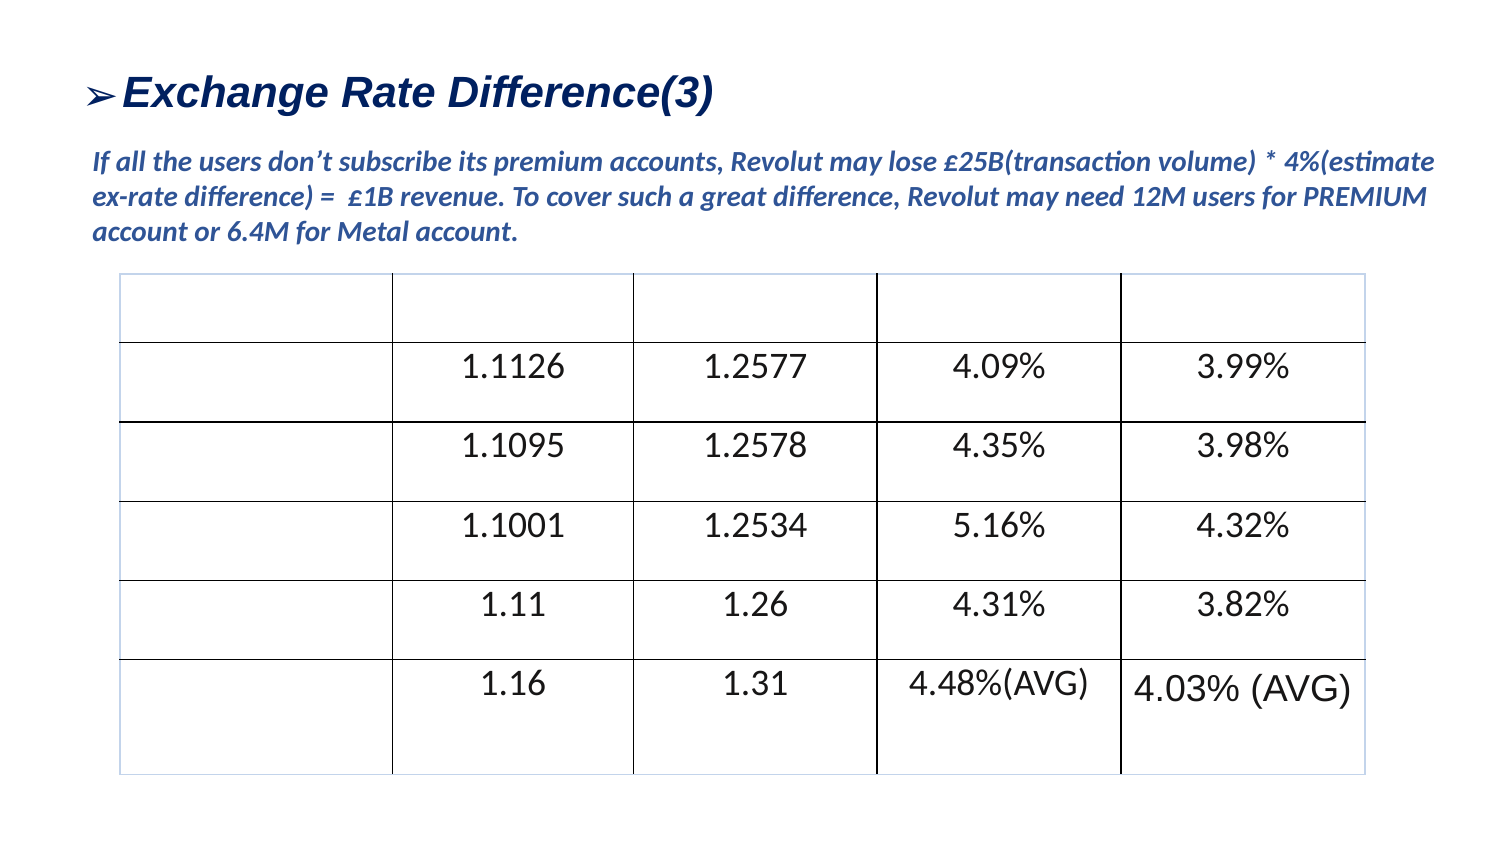

Exchange Rate Difference(3)

If all the users don’t subscribe its premium accounts, Revolut may lose £25B(transaction volume) * 4%(estimate ex-rate difference) =  £1B revenue. To cover such a great difference, Revolut may need 12M users for PREMIUM account or 6.4M for Metal account.

| Bank/1GBP | EUR | USD | EUR diff | USD diff |
| --- | --- | --- | --- | --- |
| HSBC UK | 1.1126 | 1.2577 | 4.09% | 3.99% |
| NATWEST | 1.1095 | 1.2578 | 4.35% | 3.98% |
| BARCLAYS | 1.1001 | 1.2534 | 5.16% | 4.32% |
| RBS | 1.11 | 1.26 | 4.31% | 3.82% |
| Market | 1.16 | 1.31 | 4.48%(AVG) | 4.03% (AVG) |